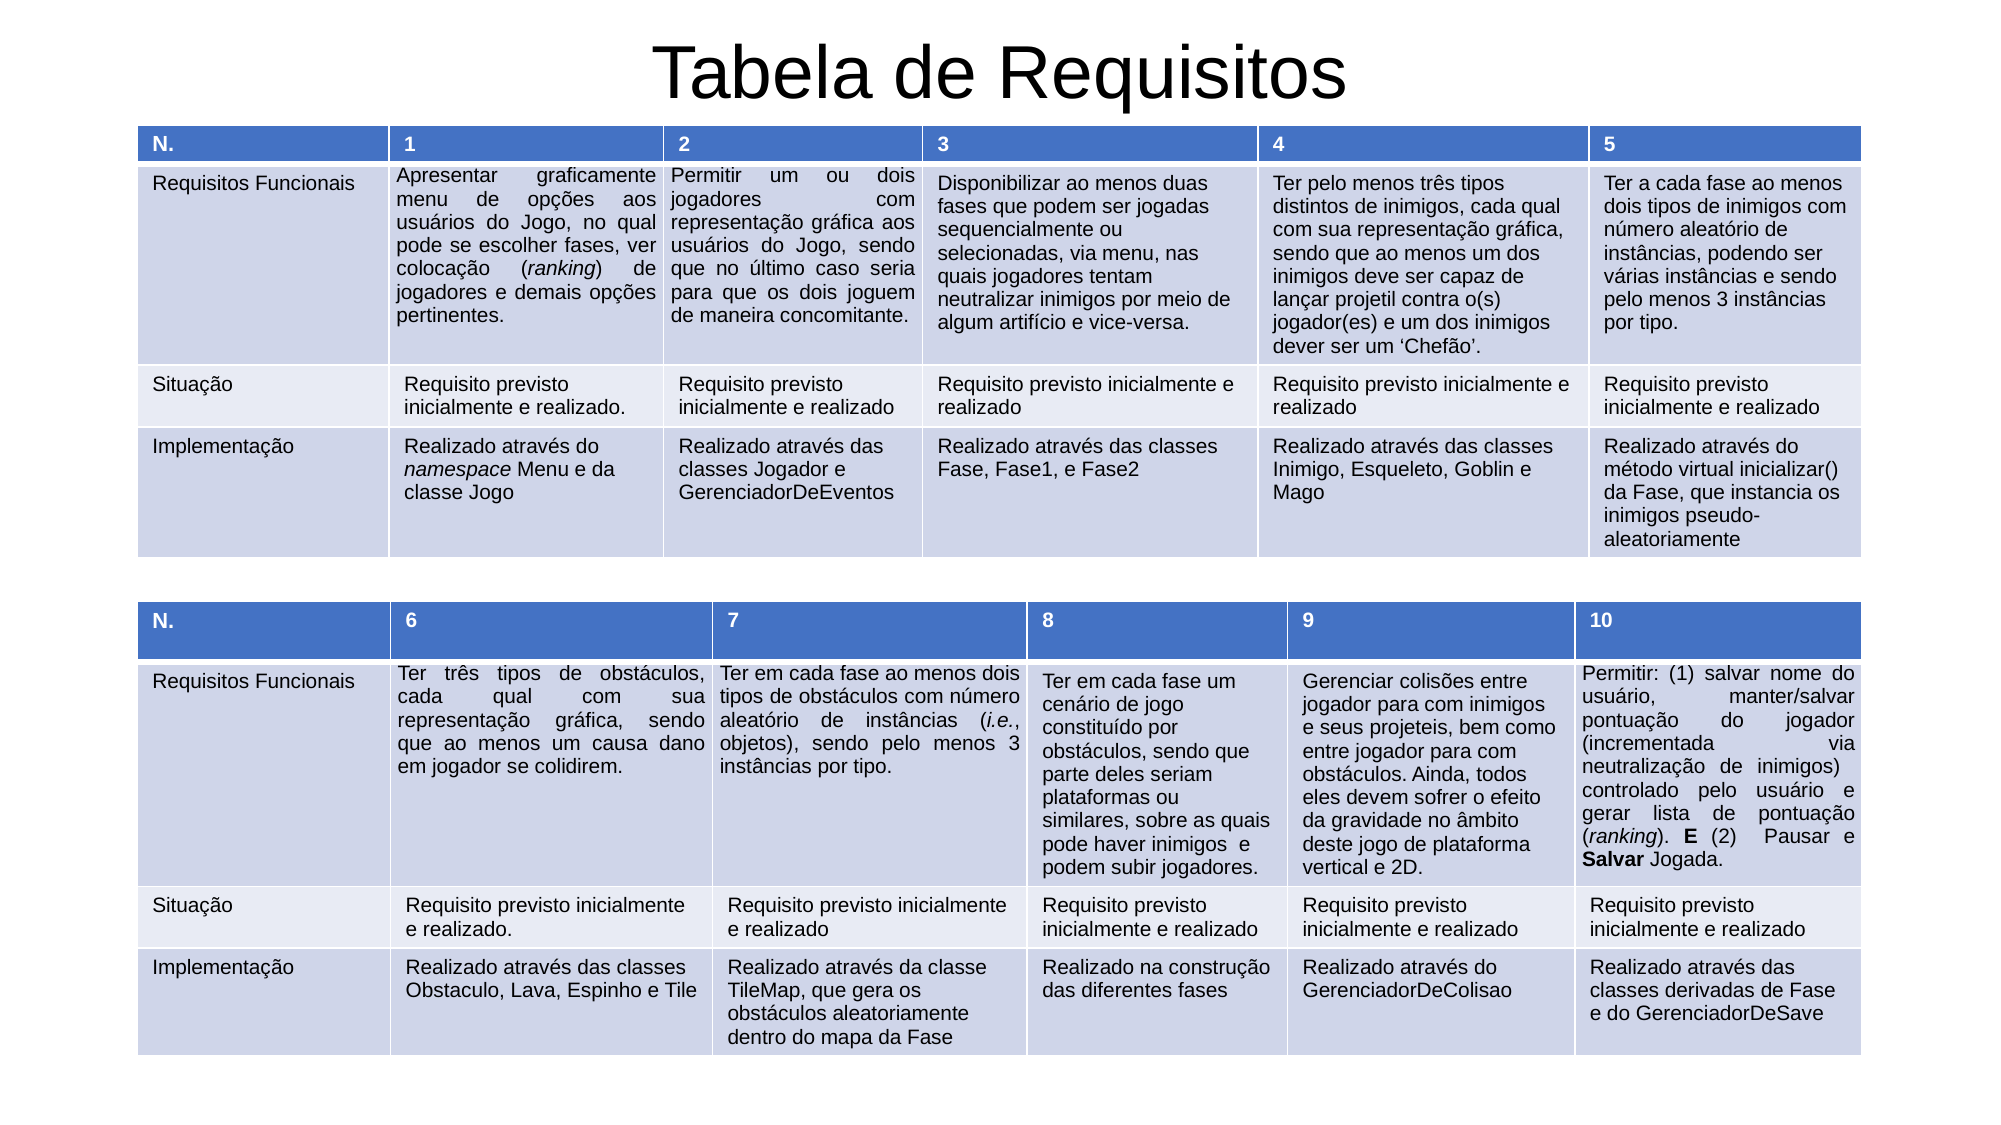

# Tabela de Requisitos
| N. | 1 | 2 | 3 | 4 | 5 |
| --- | --- | --- | --- | --- | --- |
| Requisitos Funcionais | Apresentar graficamente menu de opções aos usuários do Jogo, no qual pode se escolher fases, ver colocação (ranking) de jogadores e demais opções pertinentes. | Permitir um ou dois jogadores com representação gráfica aos usuários do Jogo, sendo que no último caso seria para que os dois joguem de maneira concomitante. | Disponibilizar ao menos duas fases que podem ser jogadas sequencialmente ou selecionadas, via menu, nas quais jogadores tentam neutralizar inimigos por meio de algum artifício e vice-versa. | Ter pelo menos três tipos distintos de inimigos, cada qual com sua representação gráfica, sendo que ao menos um dos inimigos deve ser capaz de lançar projetil contra o(s) jogador(es) e um dos inimigos dever ser um ‘Chefão’. | Ter a cada fase ao menos dois tipos de inimigos com número aleatório de instâncias, podendo ser várias instâncias e sendo pelo menos 3 instâncias por tipo. |
| Situação | Requisito previsto inicialmente e realizado. | Requisito previsto inicialmente e realizado | Requisito previsto inicialmente e realizado | Requisito previsto inicialmente e realizado | Requisito previsto inicialmente e realizado |
| Implementação | Realizado através do namespace Menu e da classe Jogo | Realizado através das classes Jogador e GerenciadorDeEventos | Realizado através das classes Fase, Fase1, e Fase2 | Realizado através das classes Inimigo, Esqueleto, Goblin e Mago | Realizado através do método virtual inicializar() da Fase, que instancia os inimigos pseudo-aleatoriamente |
| N. | 6 | 7 | 8 | 9 | 10 |
| --- | --- | --- | --- | --- | --- |
| Requisitos Funcionais | Ter três tipos de obstáculos, cada qual com sua representação gráfica, sendo que ao menos um causa dano em jogador se colidirem. | Ter em cada fase ao menos dois tipos de obstáculos com número aleatório de instâncias (i.e., objetos), sendo pelo menos 3 instâncias por tipo. | Ter em cada fase um cenário de jogo constituído por obstáculos, sendo que parte deles seriam plataformas ou similares, sobre as quais pode haver inimigos e podem subir jogadores. | Gerenciar colisões entre jogador para com inimigos e seus projeteis, bem como entre jogador para com obstáculos. Ainda, todos eles devem sofrer o efeito da gravidade no âmbito deste jogo de plataforma vertical e 2D. | Permitir: (1) salvar nome do usuário, manter/salvar pontuação do jogador (incrementada via neutralização de inimigos) controlado pelo usuário e gerar lista de pontuação (ranking). E (2) Pausar e Salvar Jogada. |
| Situação | Requisito previsto inicialmente e realizado. | Requisito previsto inicialmente e realizado | Requisito previsto inicialmente e realizado | Requisito previsto inicialmente e realizado | Requisito previsto inicialmente e realizado |
| Implementação | Realizado através das classes Obstaculo, Lava, Espinho e Tile | Realizado através da classe TileMap, que gera os obstáculos aleatoriamente dentro do mapa da Fase | Realizado na construção das diferentes fases | Realizado através do GerenciadorDeColisao | Realizado através das classes derivadas de Fase e do GerenciadorDeSave |